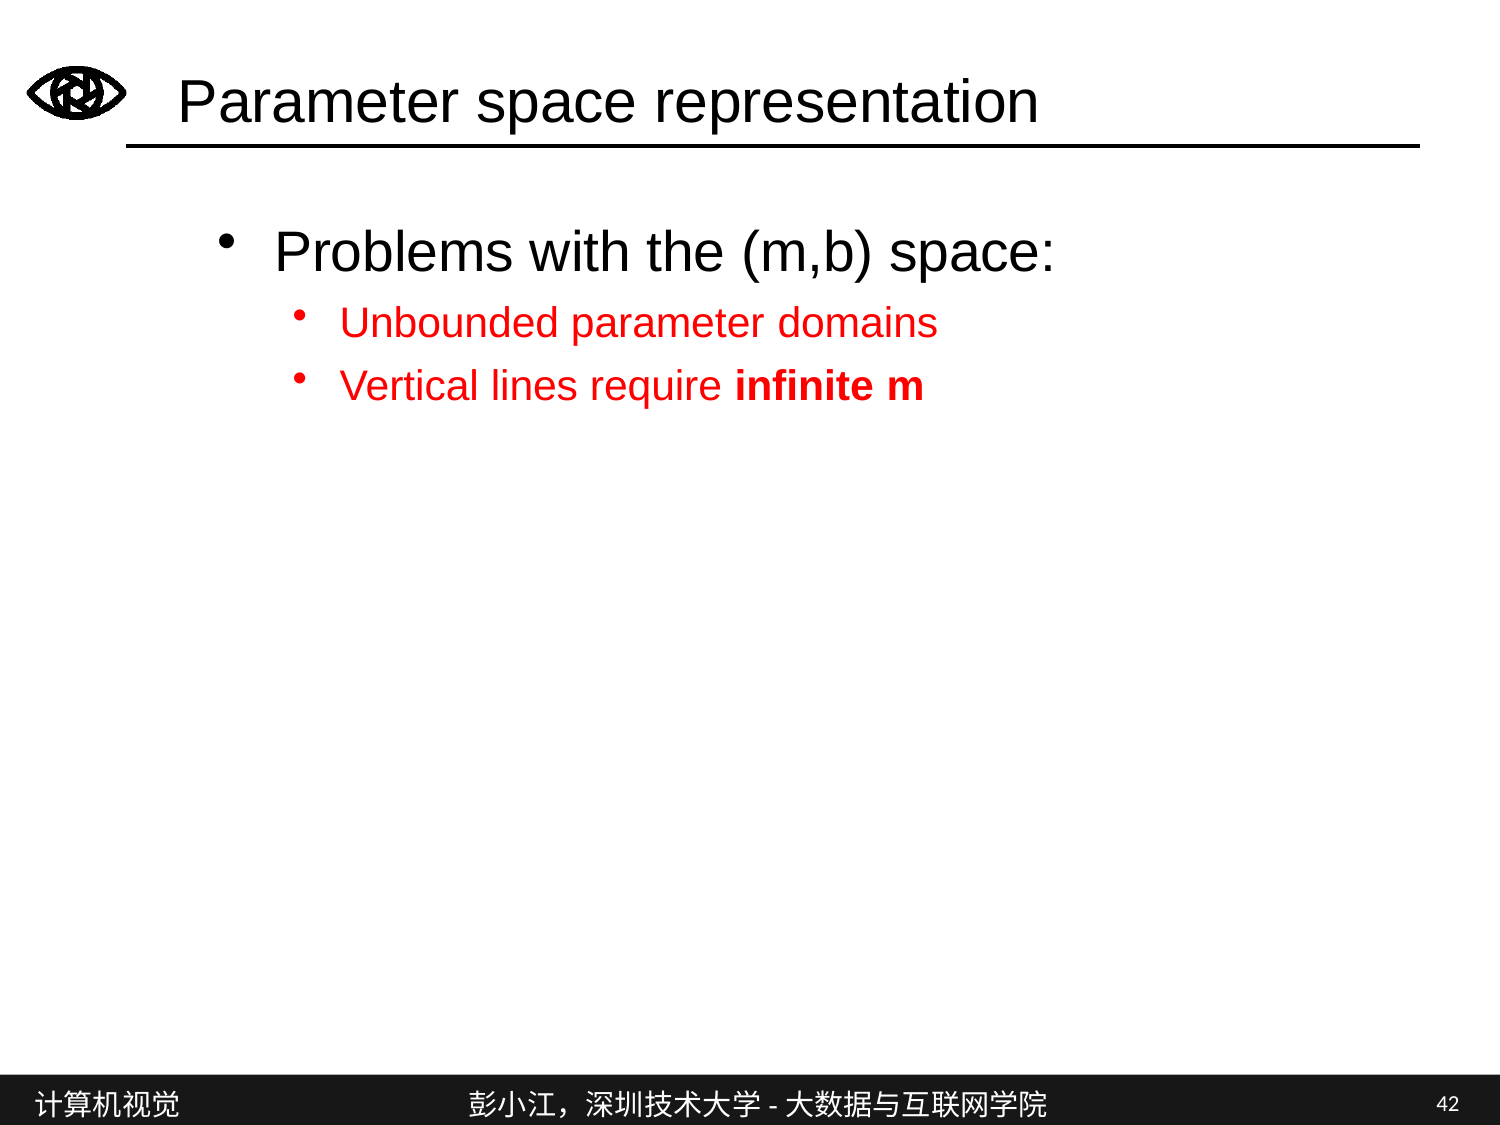

# Parameter space representation
Problems with the (m,b) space:
Unbounded parameter domains
Vertical lines require infinite m